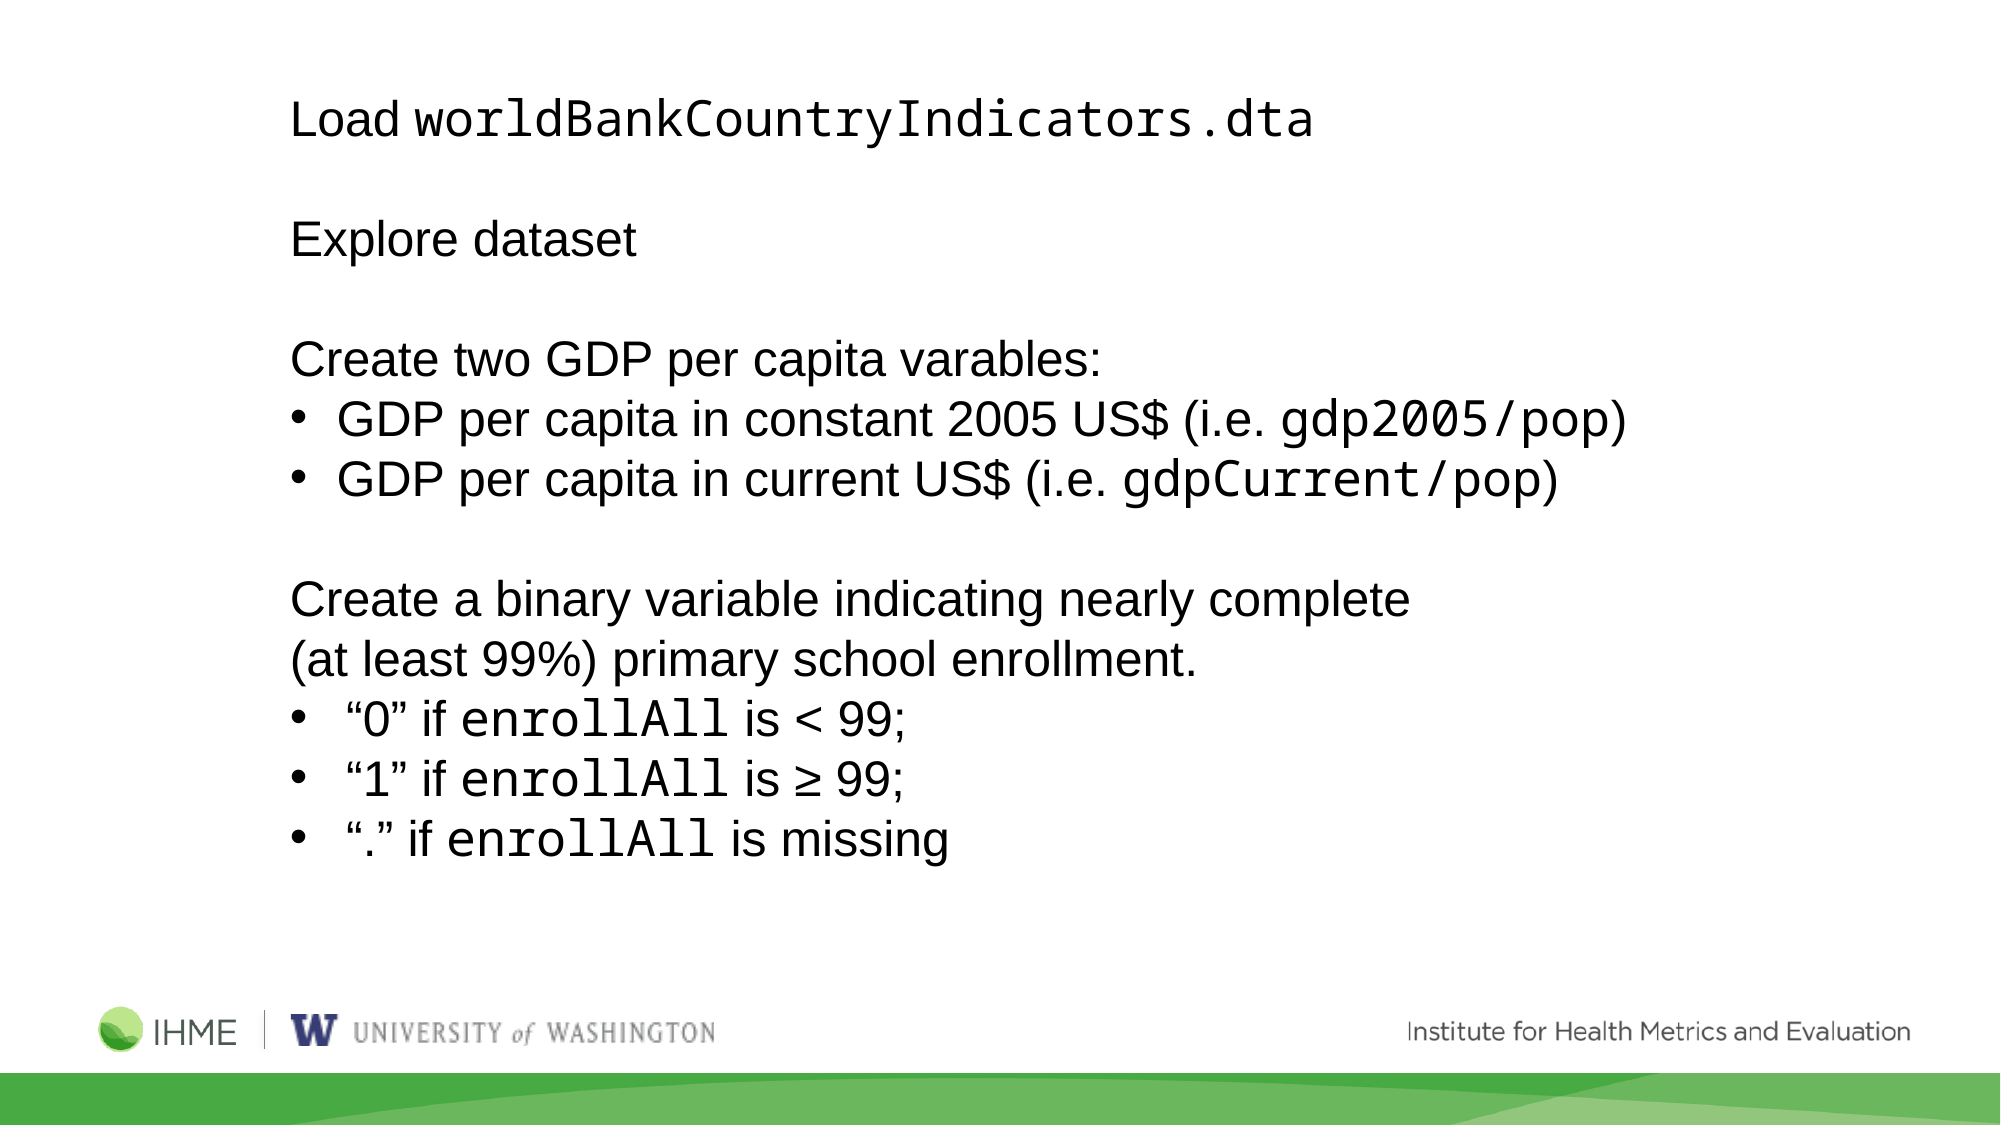

Load worldBankCountryIndicators.dta

Explore dataset

Create two GDP per capita varables:
GDP per capita in constant 2005 US$ (i.e. gdp2005/pop)
GDP per capita in current US$ (i.e. gdpCurrent/pop)

Create a binary variable indicating nearly complete
(at least 99%) primary school enrollment.
“0” if enrollAll is < 99;
“1” if enrollAll is ≥ 99;
“.” if enrollAll is missing